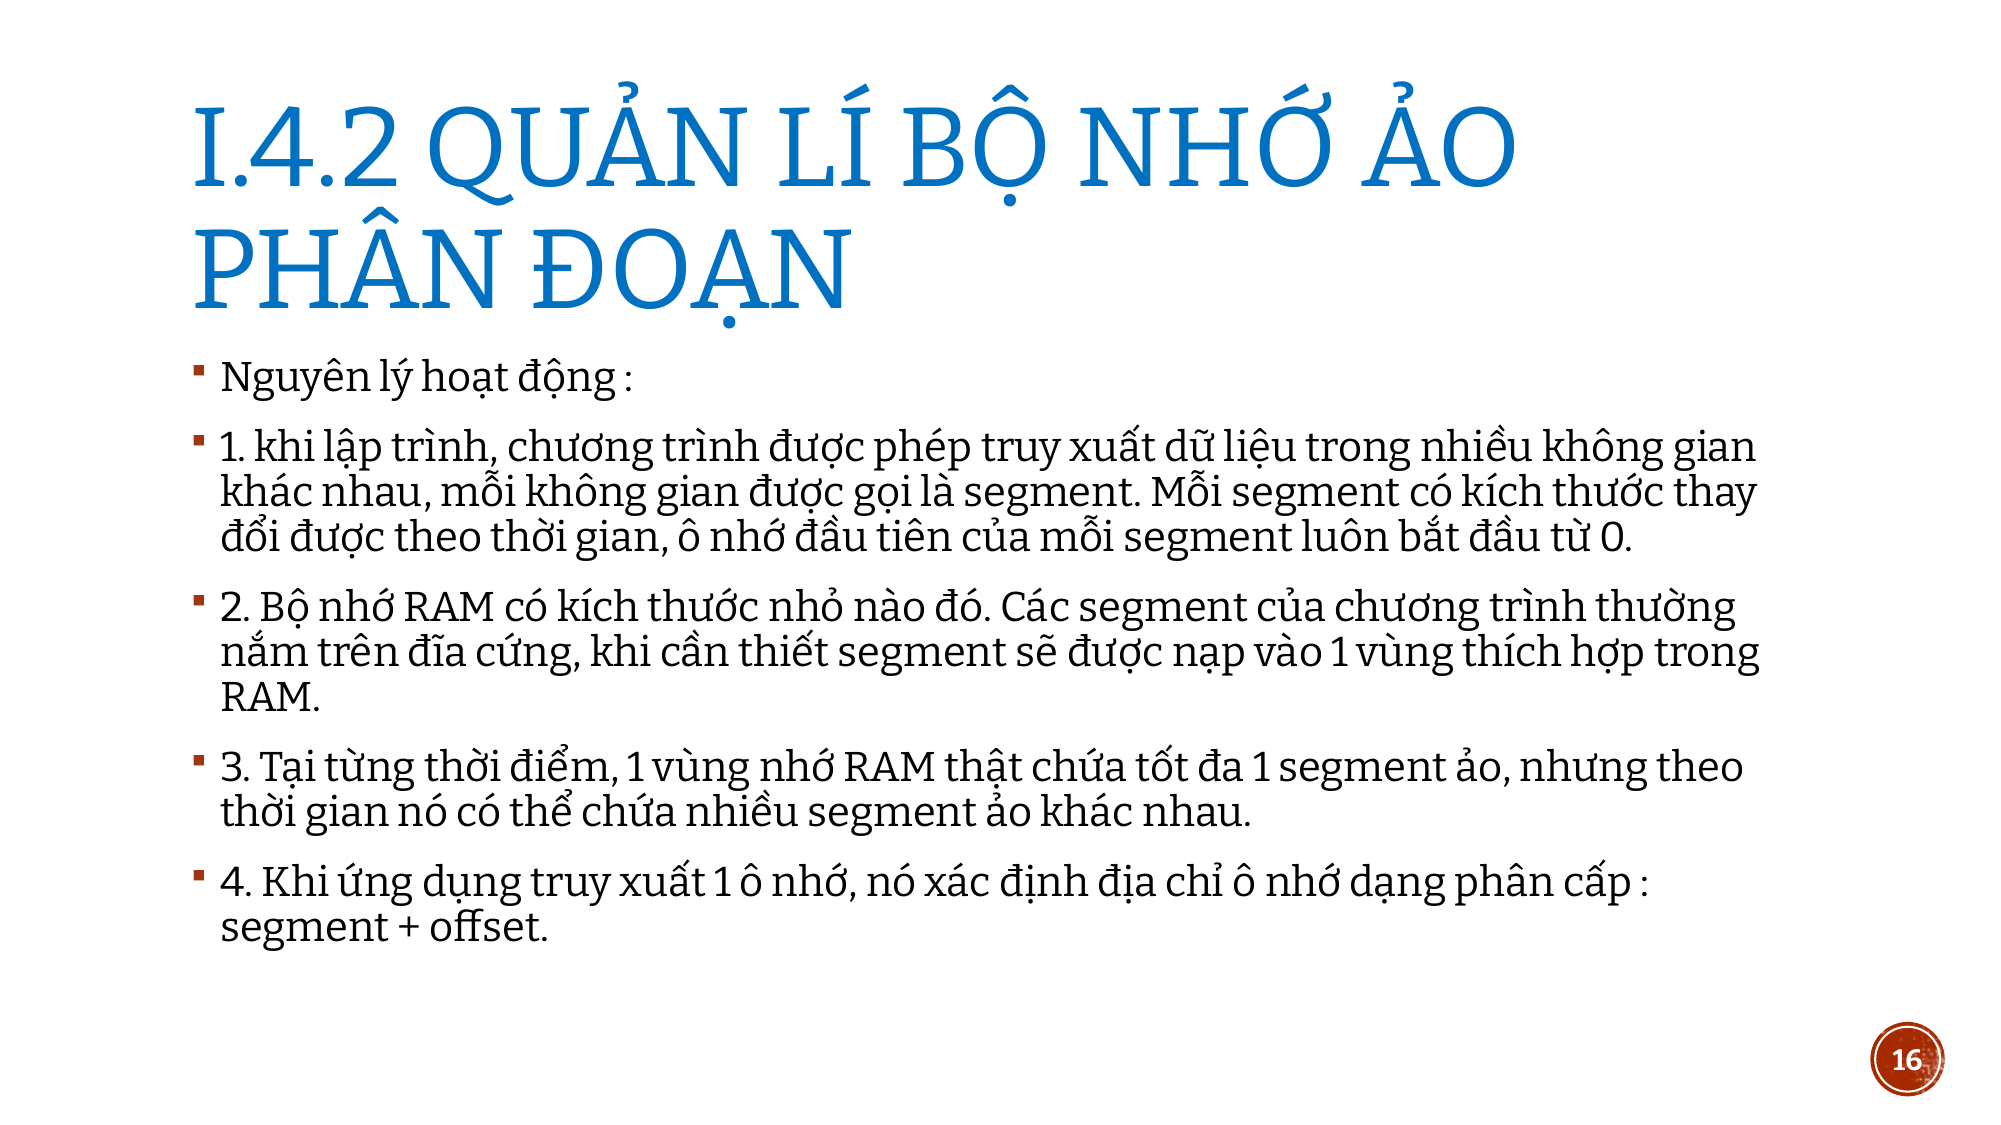

I.4.2 Quản Lí bộ nhớ ảo Phân ĐOẠN
Nguyên lý hoạt động :
1. khi lập trình, chương trình được phép truy xuất dữ liệu trong nhiều không gian khác nhau, mỗi không gian được gọi là segment. Mỗi segment có kích thước thay đổi được theo thời gian, ô nhớ đầu tiên của mỗi segment luôn bắt đầu từ 0.
2. Bộ nhớ RAM có kích thước nhỏ nào đó. Các segment của chương trình thường nắm trên đĩa cứng, khi cần thiết segment sẽ được nạp vào 1 vùng thích hợp trong RAM.
3. Tại từng thời điểm, 1 vùng nhớ RAM thật chứa tốt đa 1 segment ảo, nhưng theo thời gian nó có thể chứa nhiều segment ảo khác nhau.
4. Khi ứng dụng truy xuất 1 ô nhớ, nó xác định địa chỉ ô nhớ dạng phân cấp : segment + offset.
16